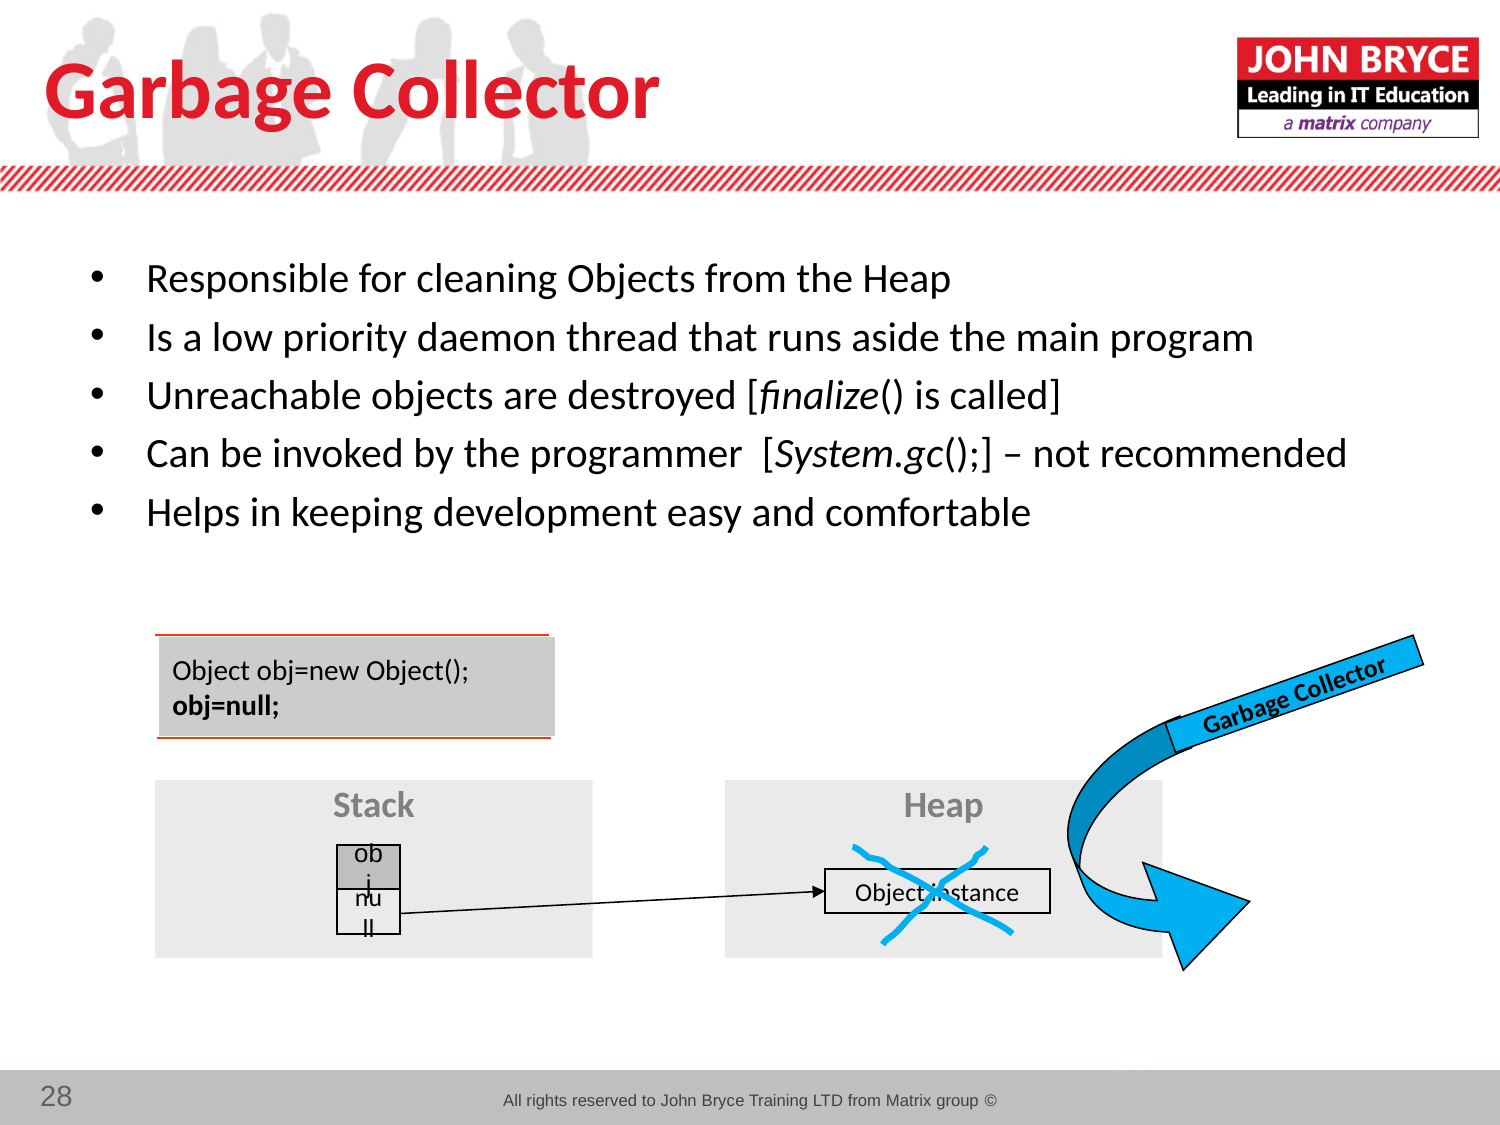

# Garbage Collector
Responsible for cleaning Objects from the Heap
Is a low priority daemon thread that runs aside the main program
Unreachable objects are destroyed [finalize() is called]
Can be invoked by the programmer  [System.gc();] – not recommended
Helps in keeping development easy and comfortable

Object obj=new Object();
obj=null;
Garbage Collector

Stack

Heap

obj

Object instance
null